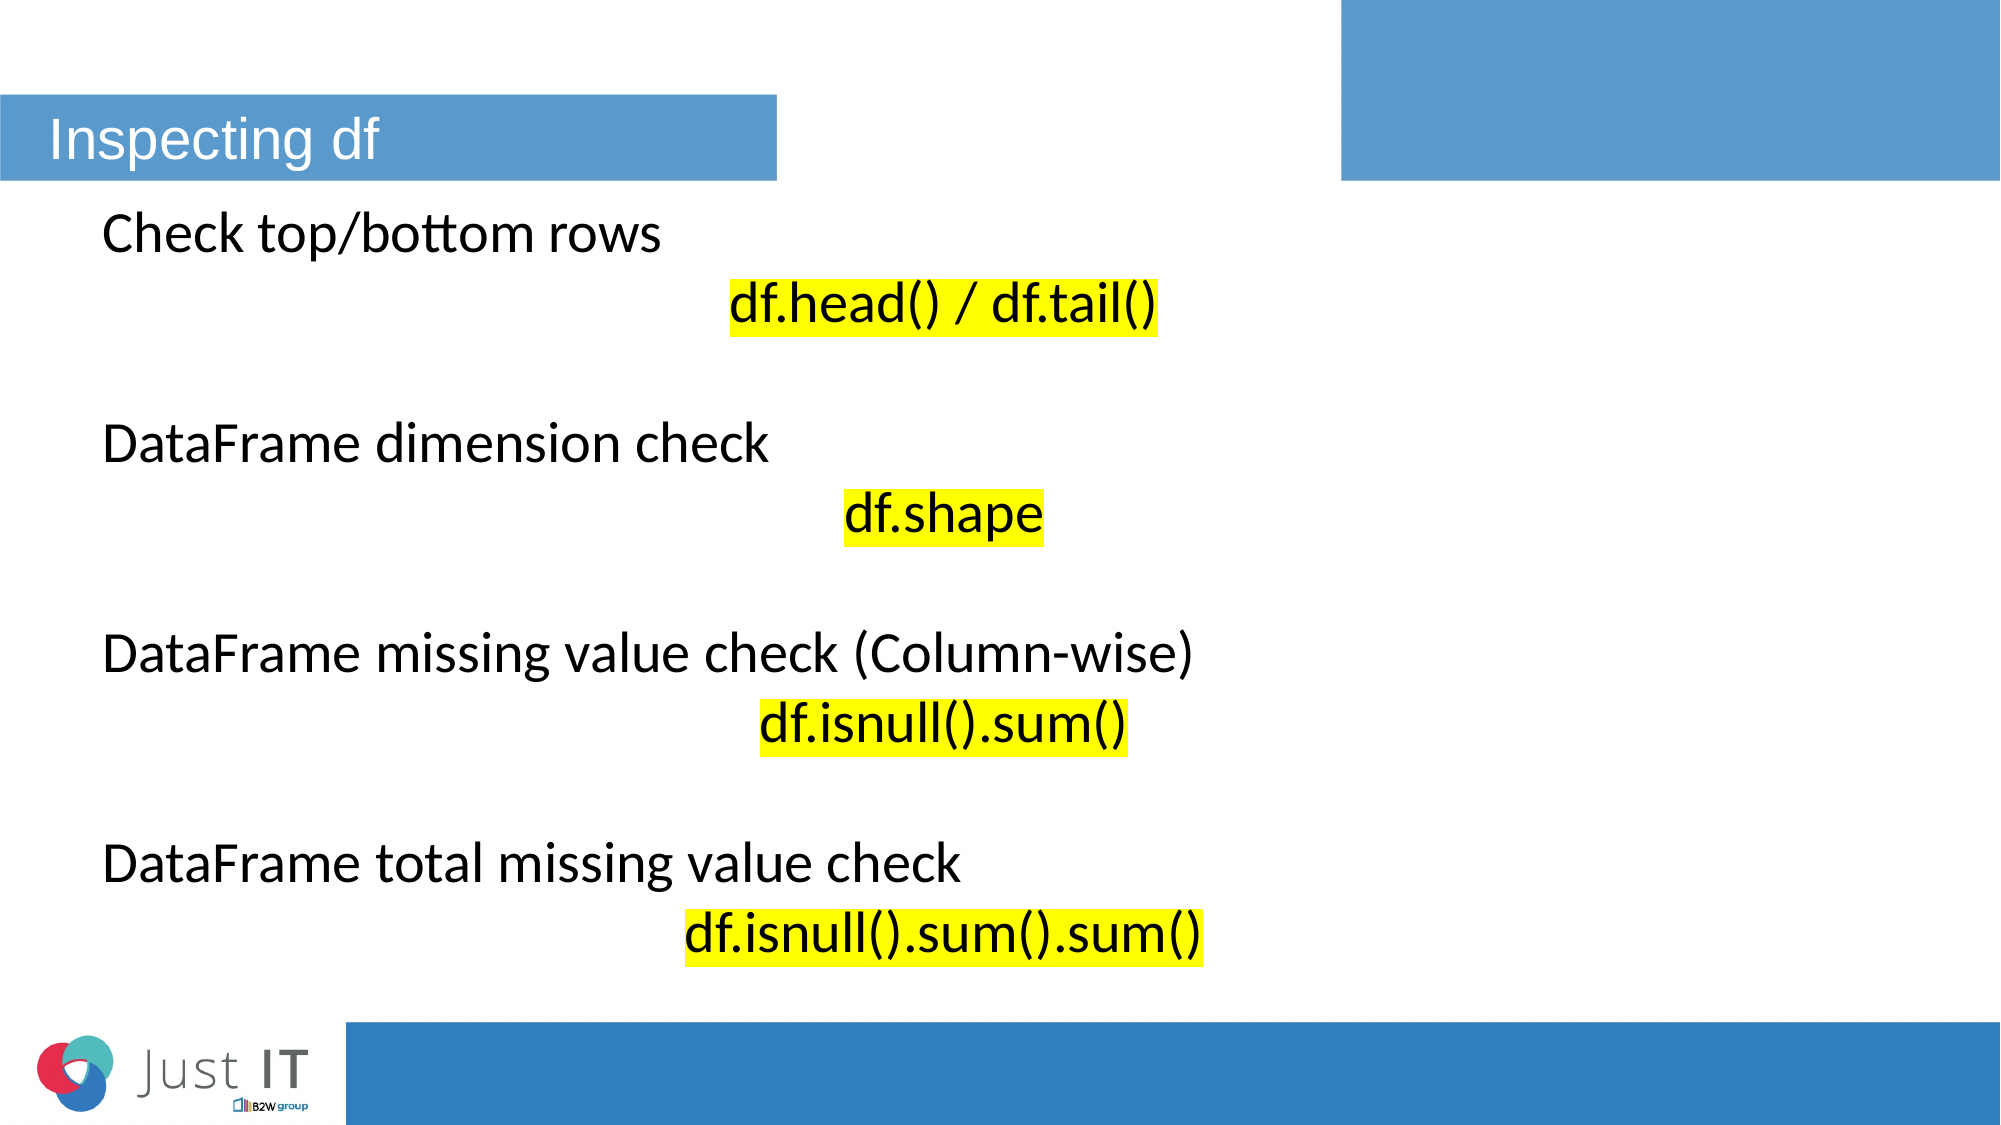

# Inspecting df
Check top/bottom rows
df.head() / df.tail()

DataFrame dimension check
df.shape

DataFrame missing value check (Column-wise)
df.isnull().sum()

DataFrame total missing value check
df.isnull().sum().sum()